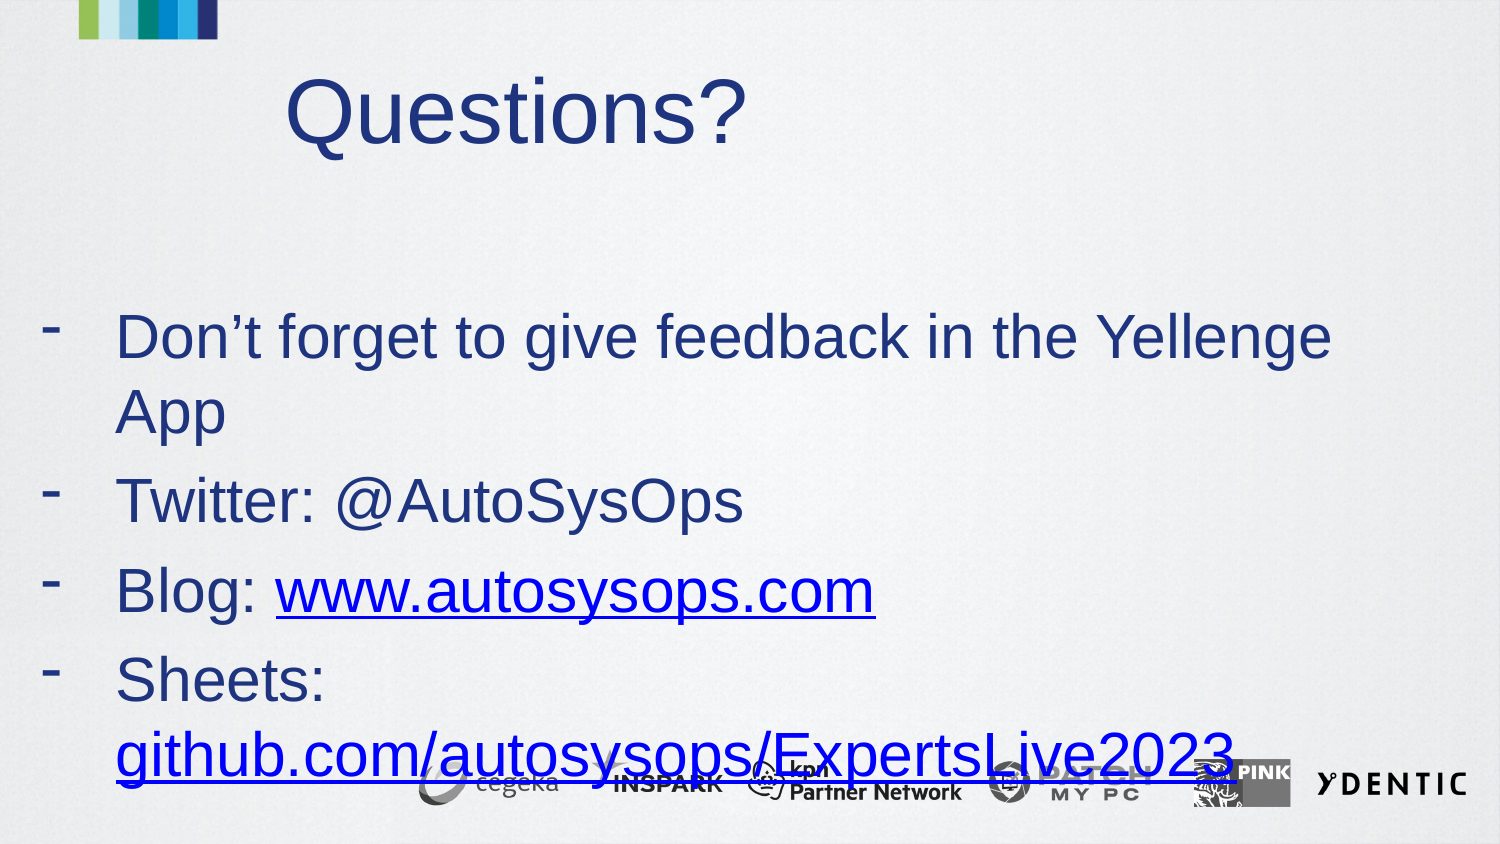

# Questions?

Don’t forget to give feedback in the Yellenge App
Twitter: @AutoSysOps
Blog: www.autosysops.com
Sheets: github.com/autosysops/ExpertsLive2023